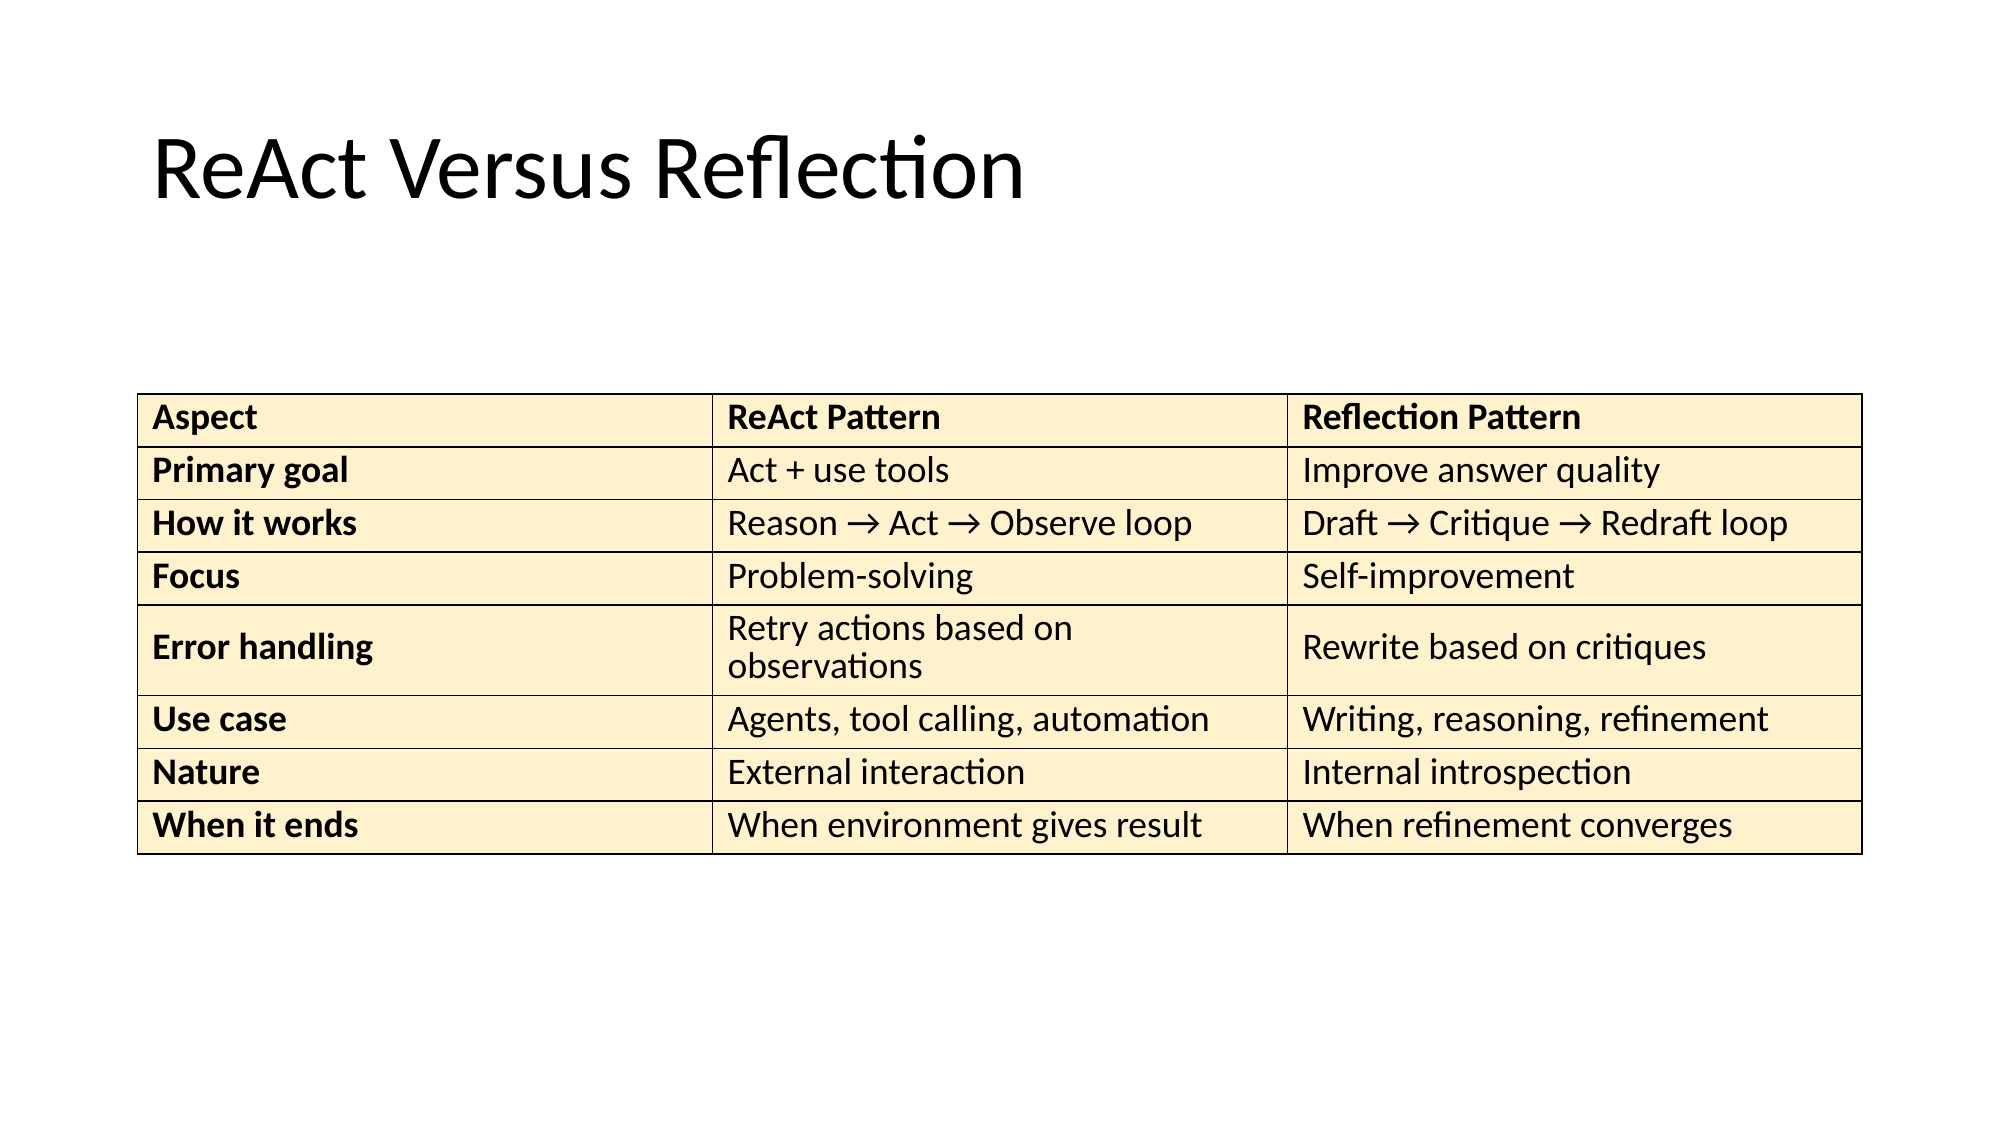

# ReAct Versus Reflection
| Aspect | ReAct Pattern | Reflection Pattern |
| --- | --- | --- |
| Primary goal | Act + use tools | Improve answer quality |
| How it works | Reason → Act → Observe loop | Draft → Critique → Redraft loop |
| Focus | Problem-solving | Self-improvement |
| Error handling | Retry actions based on observations | Rewrite based on critiques |
| Use case | Agents, tool calling, automation | Writing, reasoning, refinement |
| Nature | External interaction | Internal introspection |
| When it ends | When environment gives result | When refinement converges |